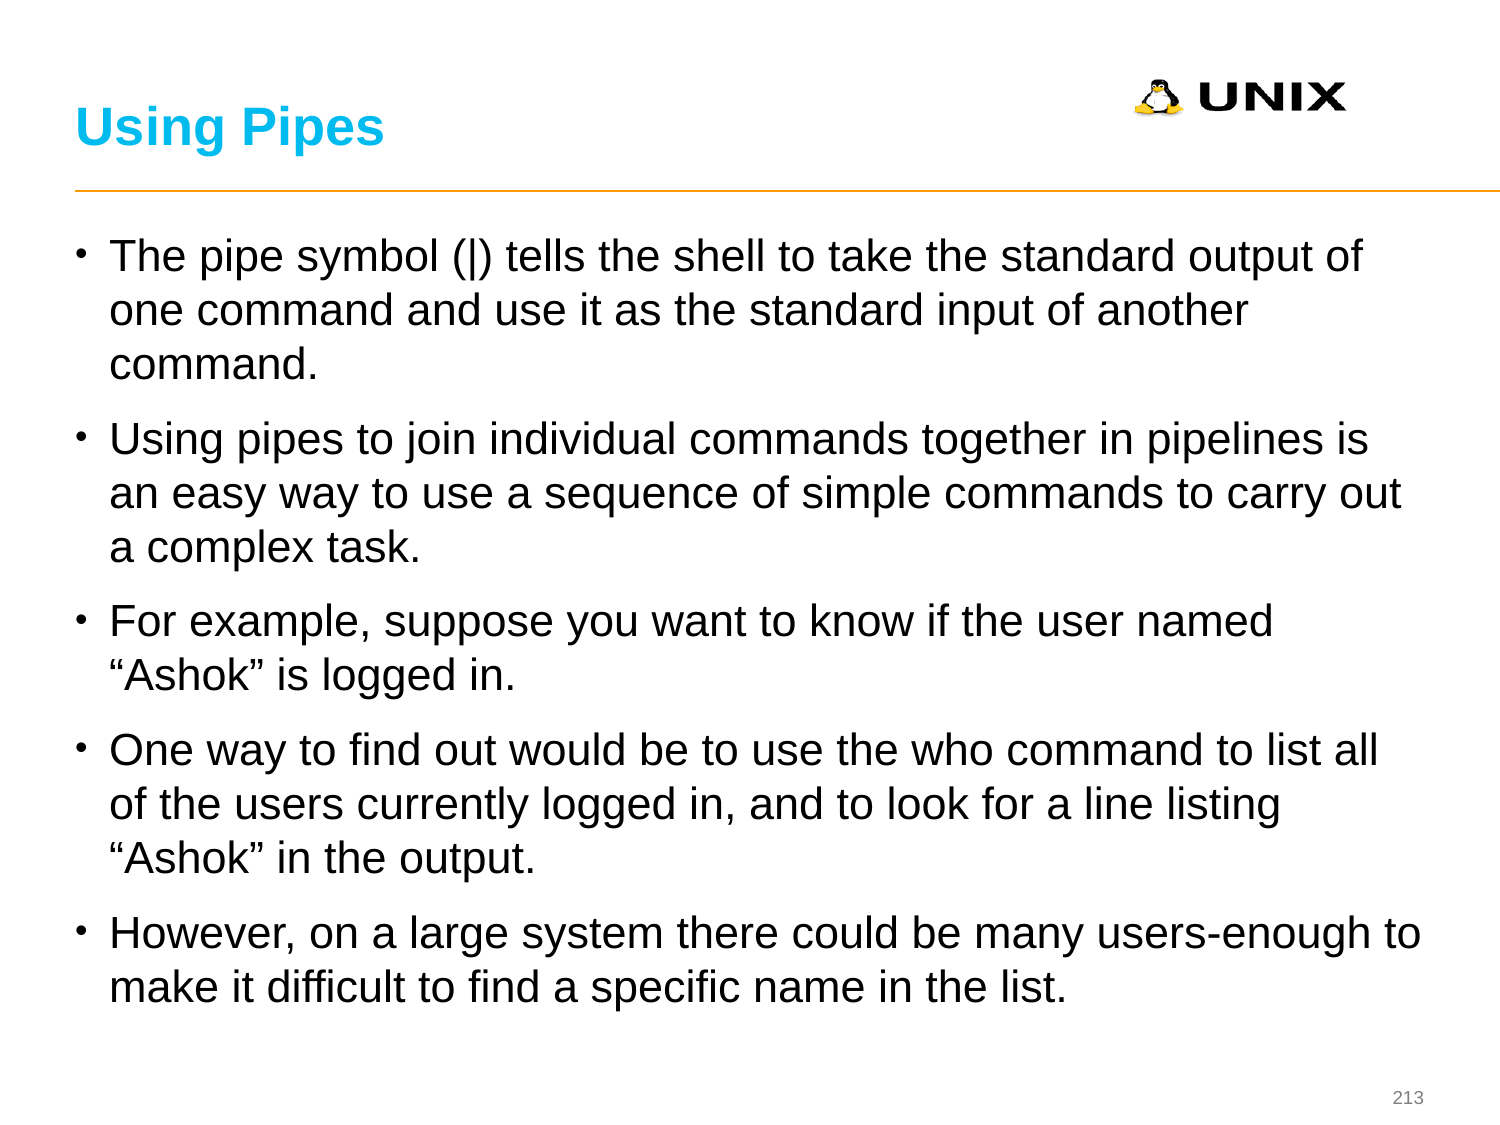

# Using Pipes
The pipe symbol (|) tells the shell to take the standard output of one command and use it as the standard input of another command.
Using pipes to join individual commands together in pipelines is an easy way to use a sequence of simple commands to carry out a complex task.
For example, suppose you want to know if the user named “Ashok” is logged in.
One way to find out would be to use the who command to list all of the users currently logged in, and to look for a line listing “Ashok” in the output.
However, on a large system there could be many users-enough to make it difficult to find a specific name in the list.